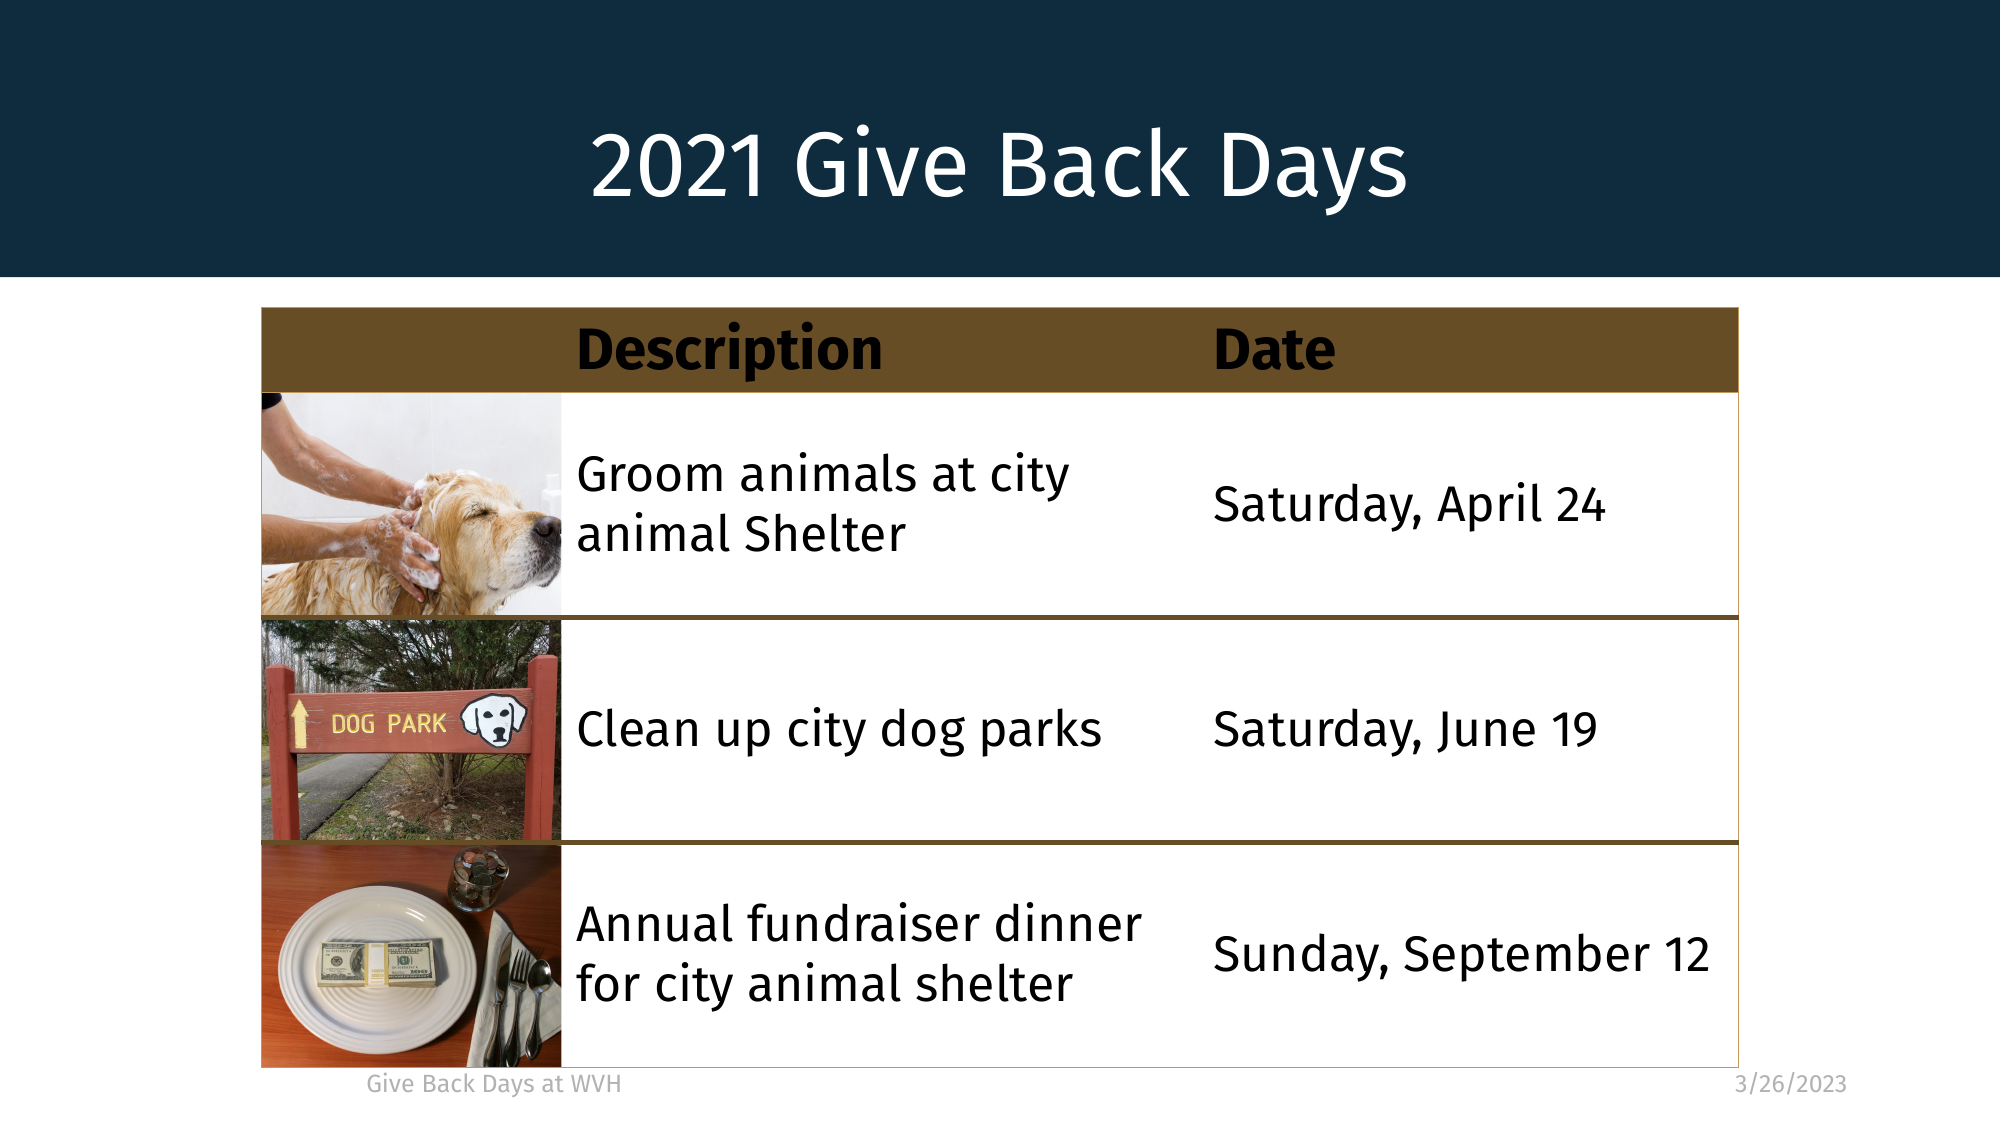

# 2021 Give Back Days
|  | Description | Date |
| --- | --- | --- |
|  | Groom animals at city animal Shelter | Saturday, April 24 |
|  | Clean up city dog parks | Saturday, June 19 |
|  | Annual fundraiser dinner for city animal shelter | Sunday, September 12 |
Give Back Days at WVH
3/26/2023